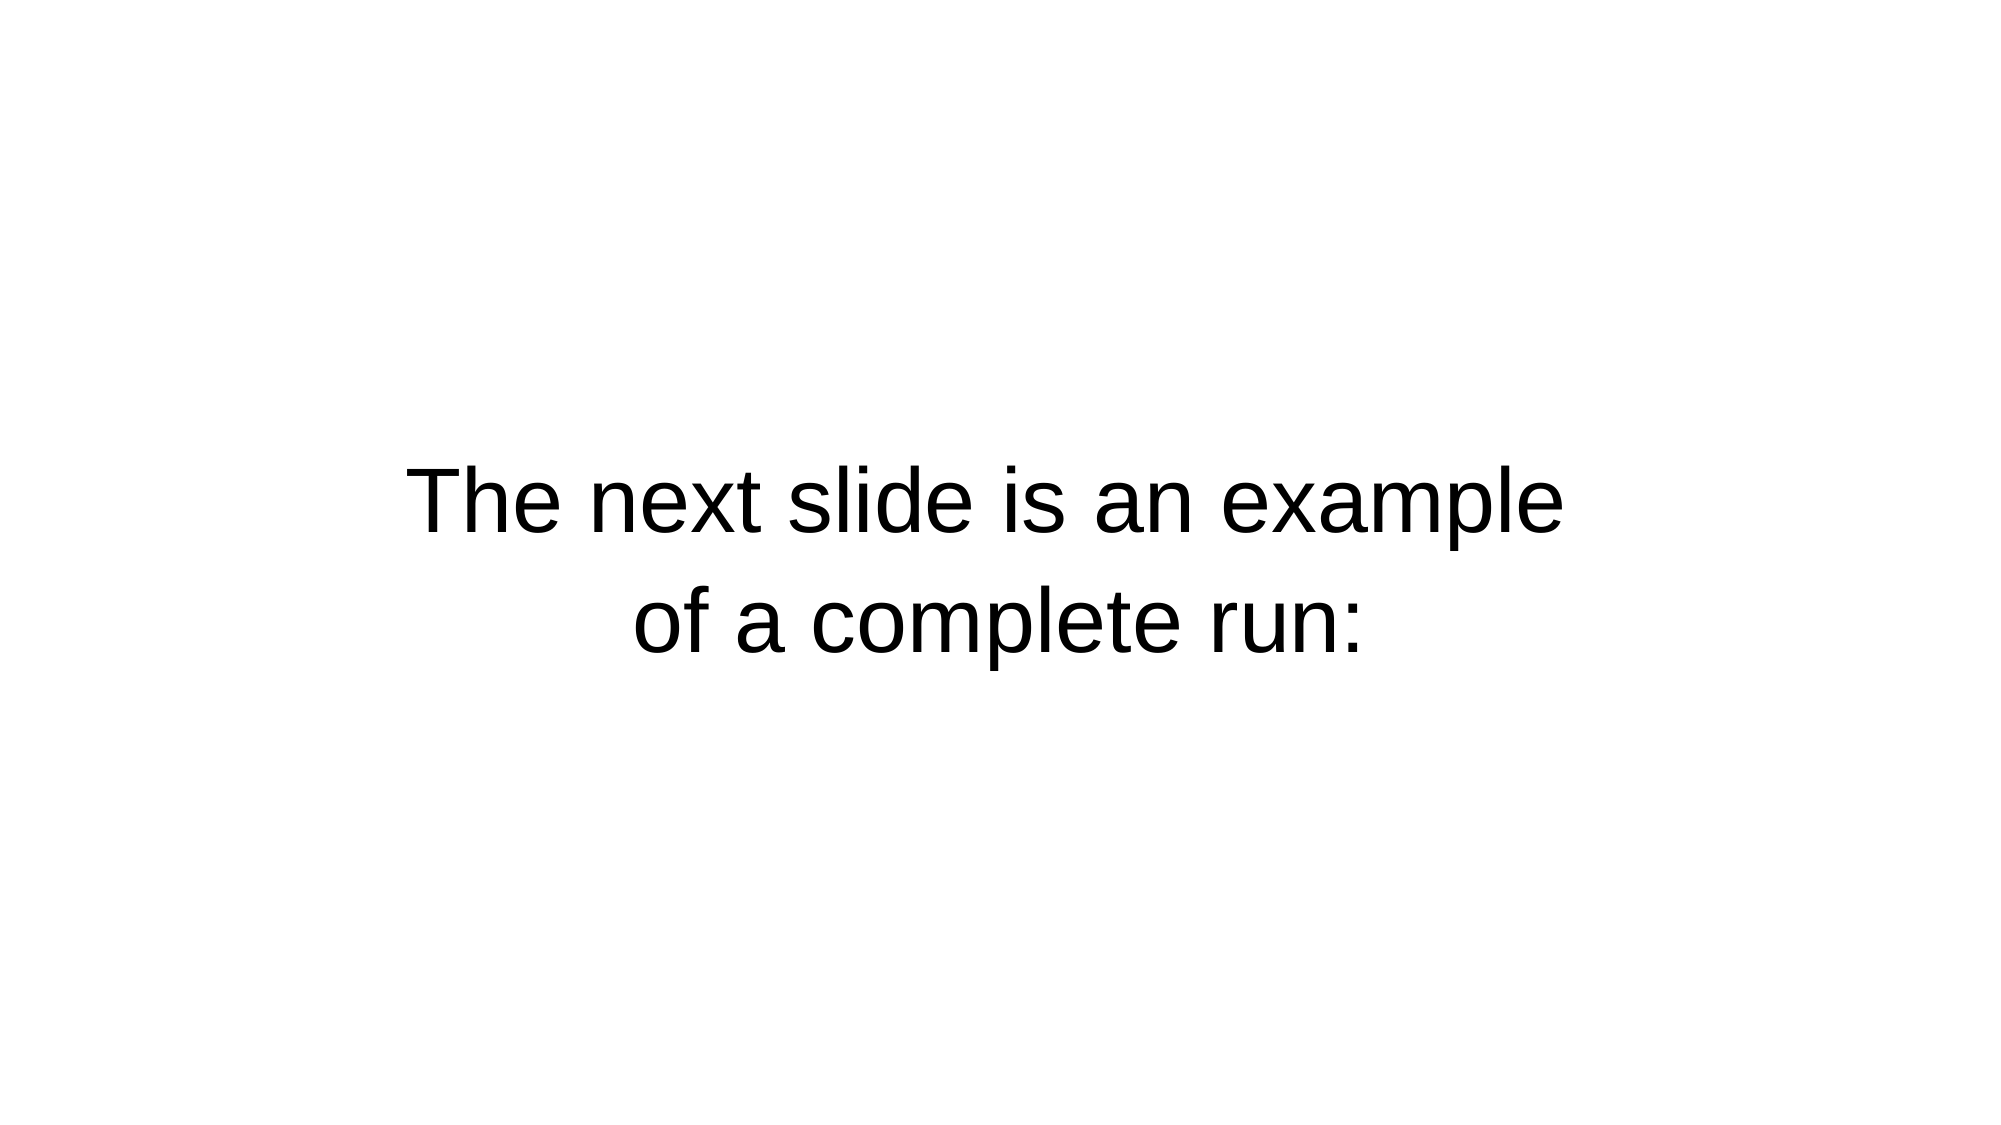

The next slide is an example
of a complete run: